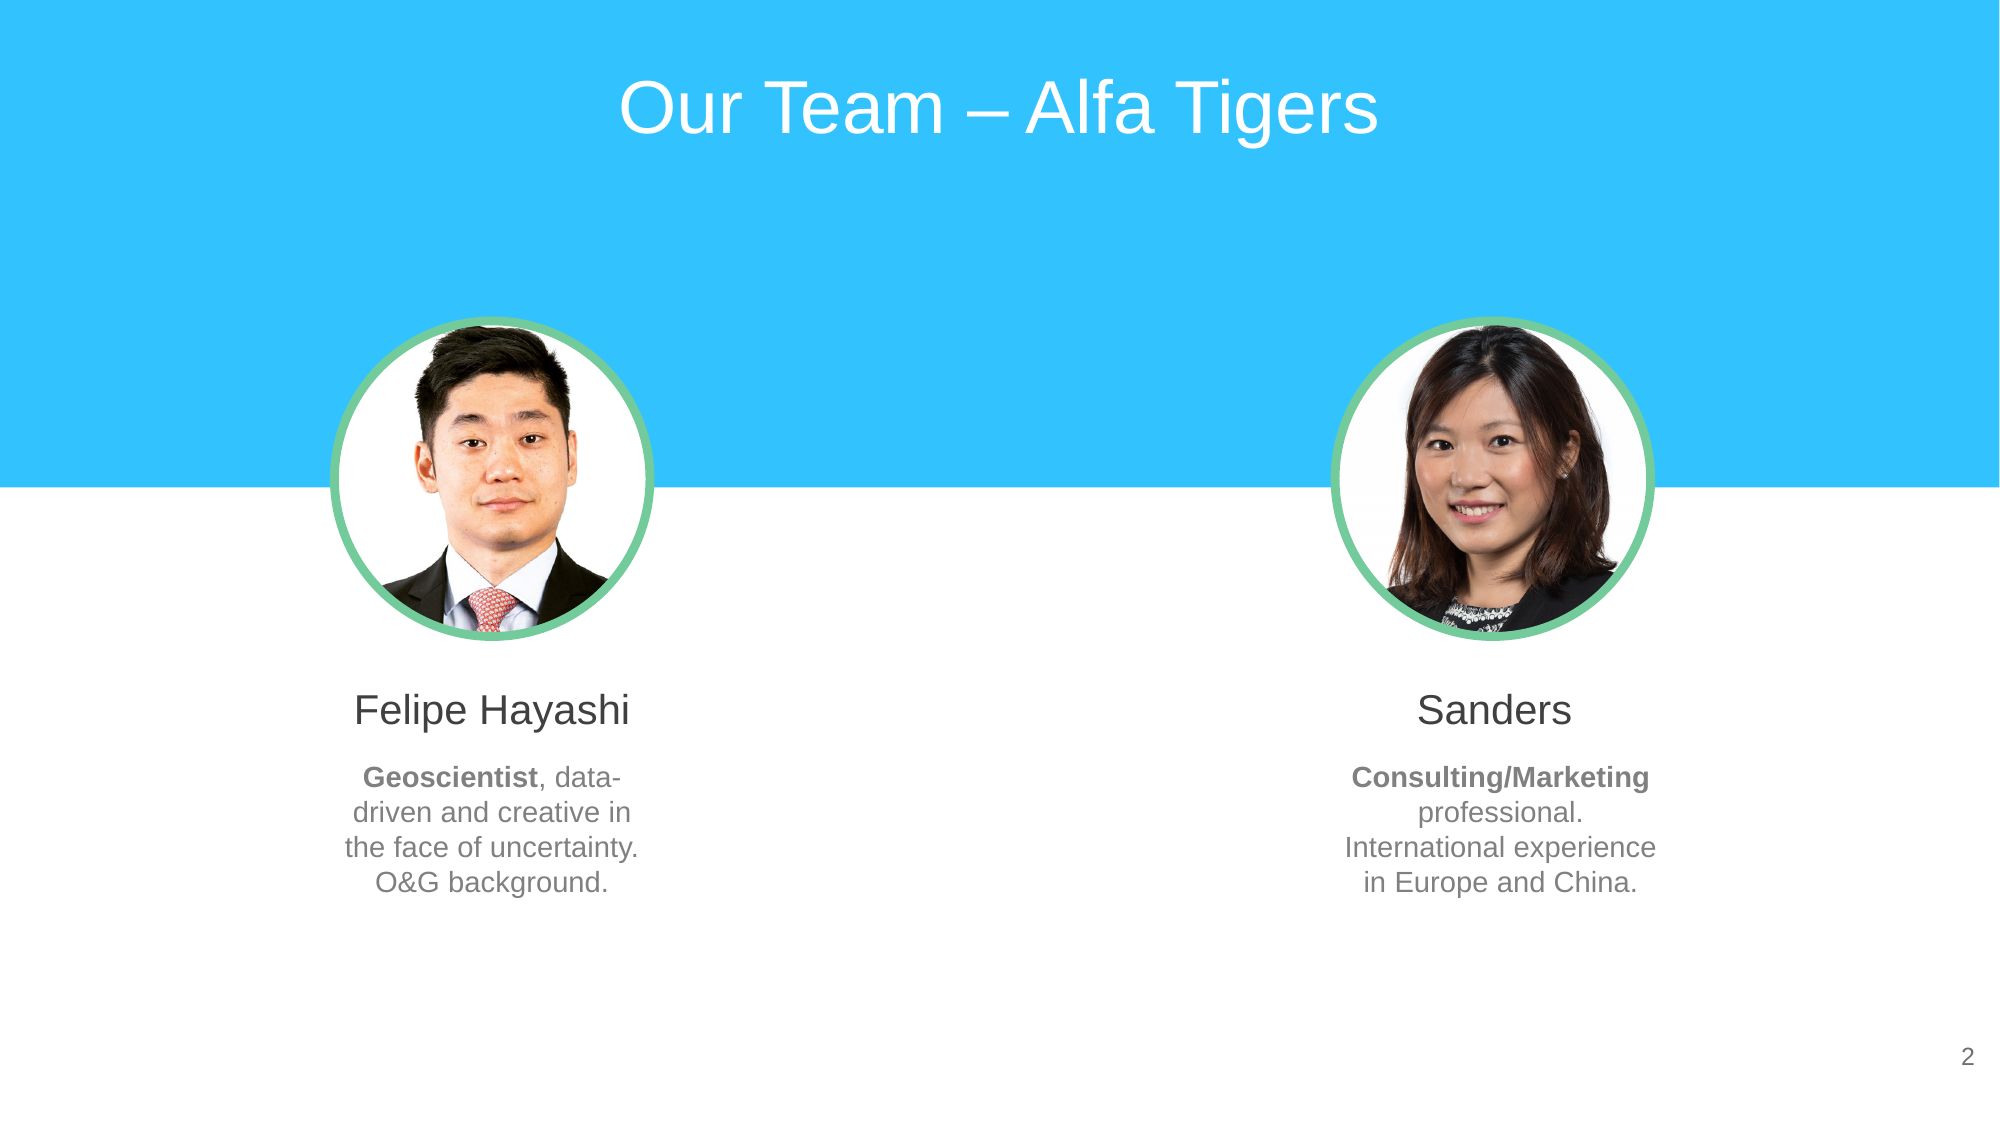

# Our Team – Alfa Tigers

Felipe Hayashi
Sanders
Geoscientist, data-driven and creative in the face of uncertainty. O&G background.
Consulting/Marketing professional. International experience in Europe and China.
2